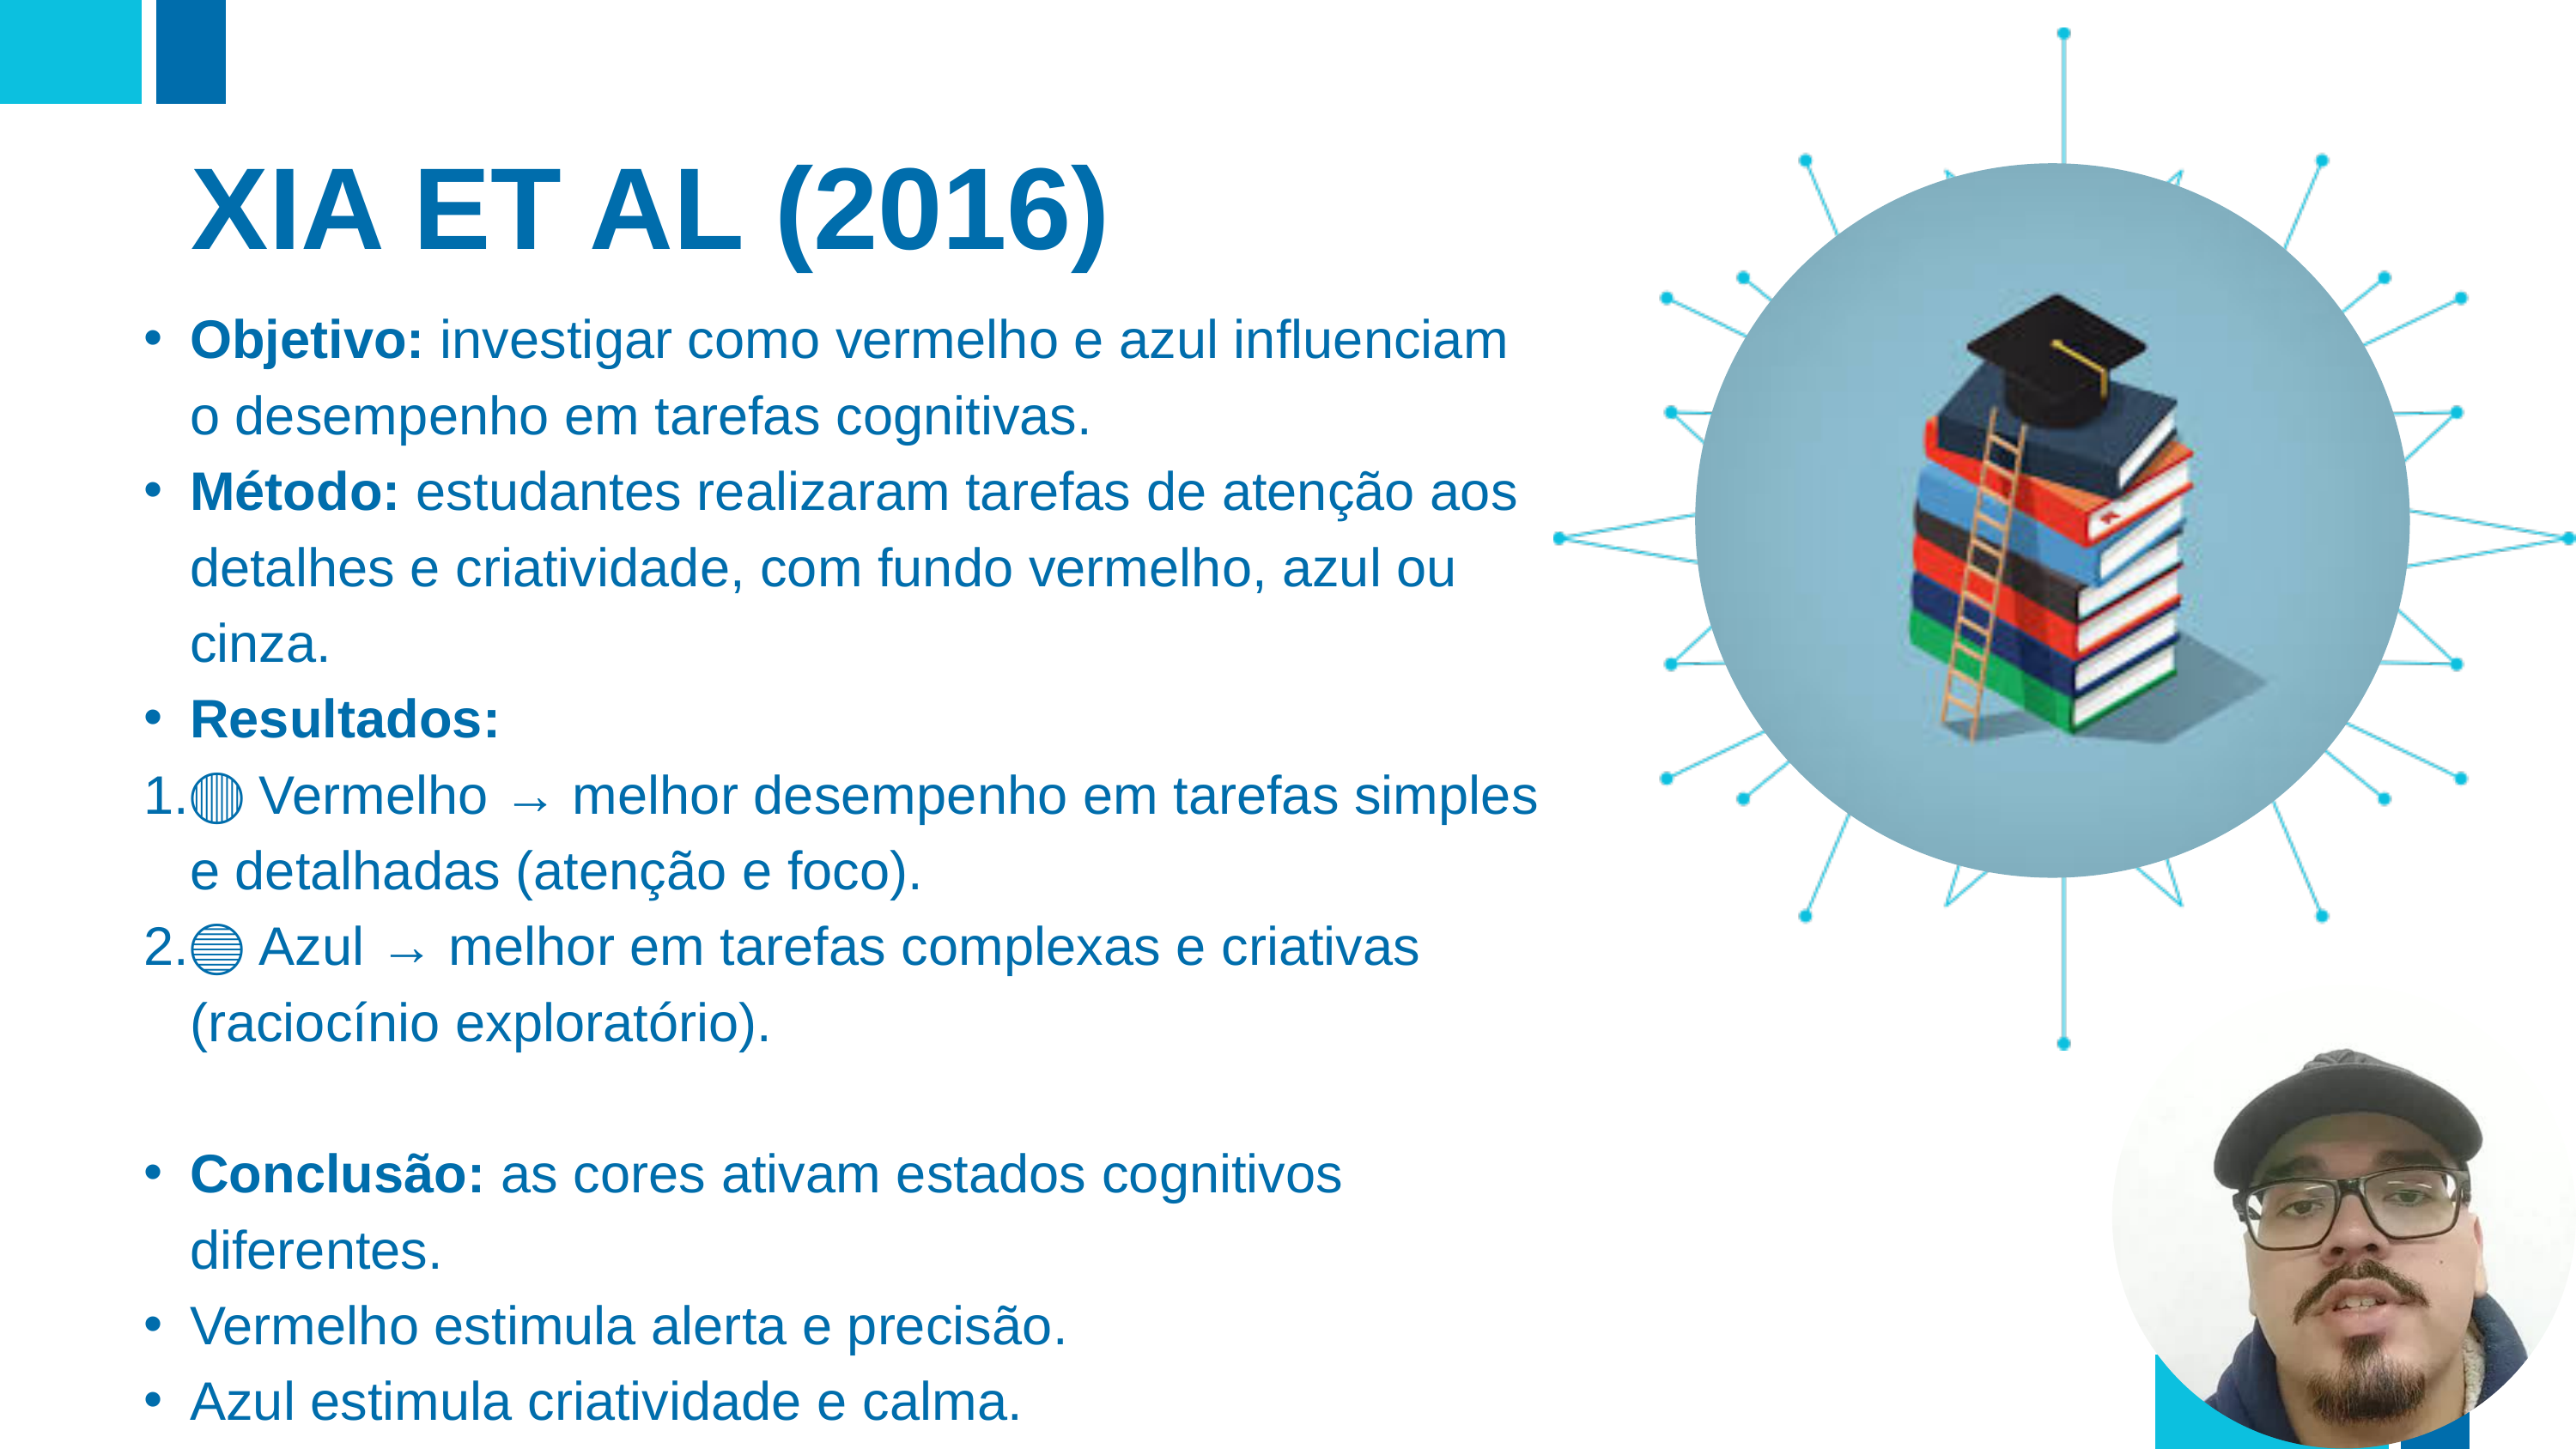

XIA ET AL (2016)

Objetivo: investigar como vermelho e azul influenciam o desempenho em tarefas cognitivas.
Método: estudantes realizaram tarefas de atenção aos detalhes e criatividade, com fundo vermelho, azul ou cinza.
Resultados:
🔴 Vermelho → melhor desempenho em tarefas simples e detalhadas (atenção e foco).
🔵 Azul → melhor em tarefas complexas e criativas (raciocínio exploratório).

Conclusão: as cores ativam estados cognitivos diferentes.
Vermelho estimula alerta e precisão.
Azul estimula criatividade e calma.